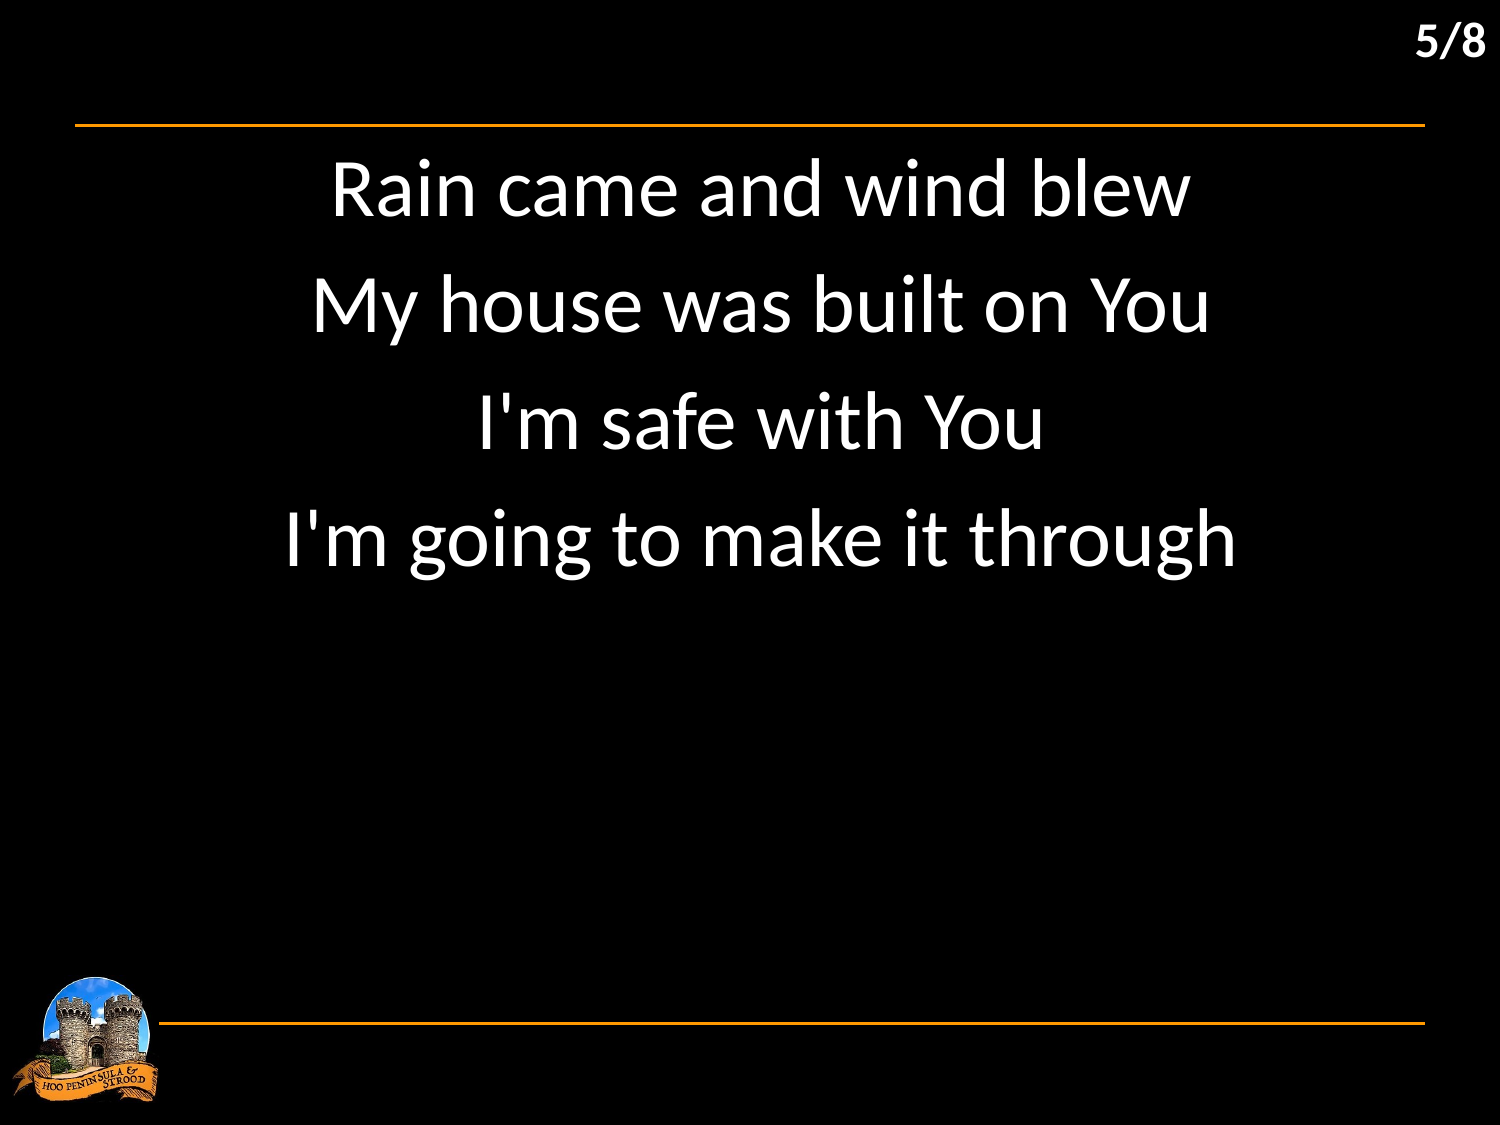

5/8
Rain came and wind blew
My house was built on You
I'm safe with You
I'm going to make it through